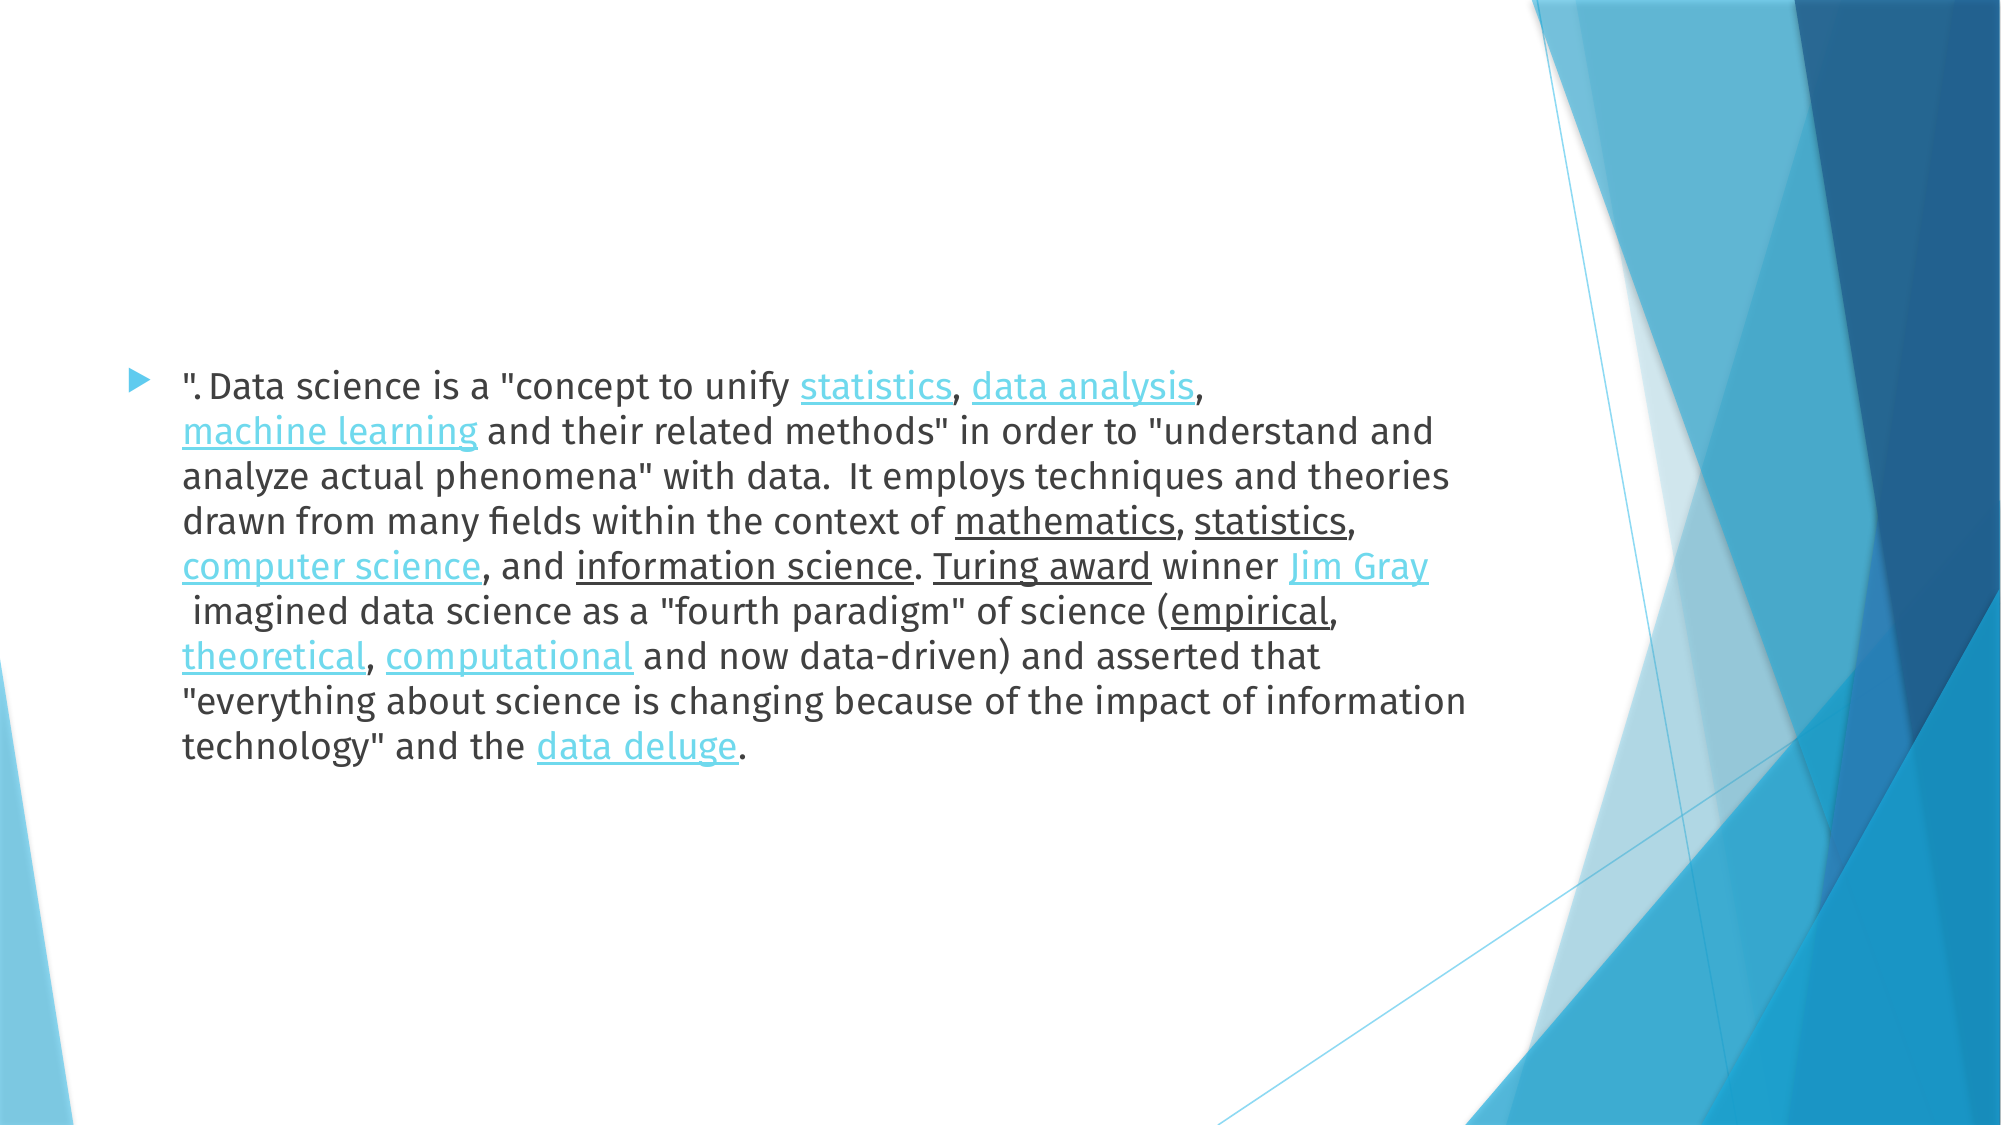

#
". Data science is a "concept to unify statistics, data analysis, machine learning and their related methods" in order to "understand and analyze actual phenomena" with data.  It employs techniques and theories drawn from many fields within the context of mathematics, statistics, computer science, and information science. Turing award winner Jim Gray imagined data science as a "fourth paradigm" of science (empirical, theoretical, computational and now data-driven) and asserted that "everything about science is changing because of the impact of information technology" and the data deluge.